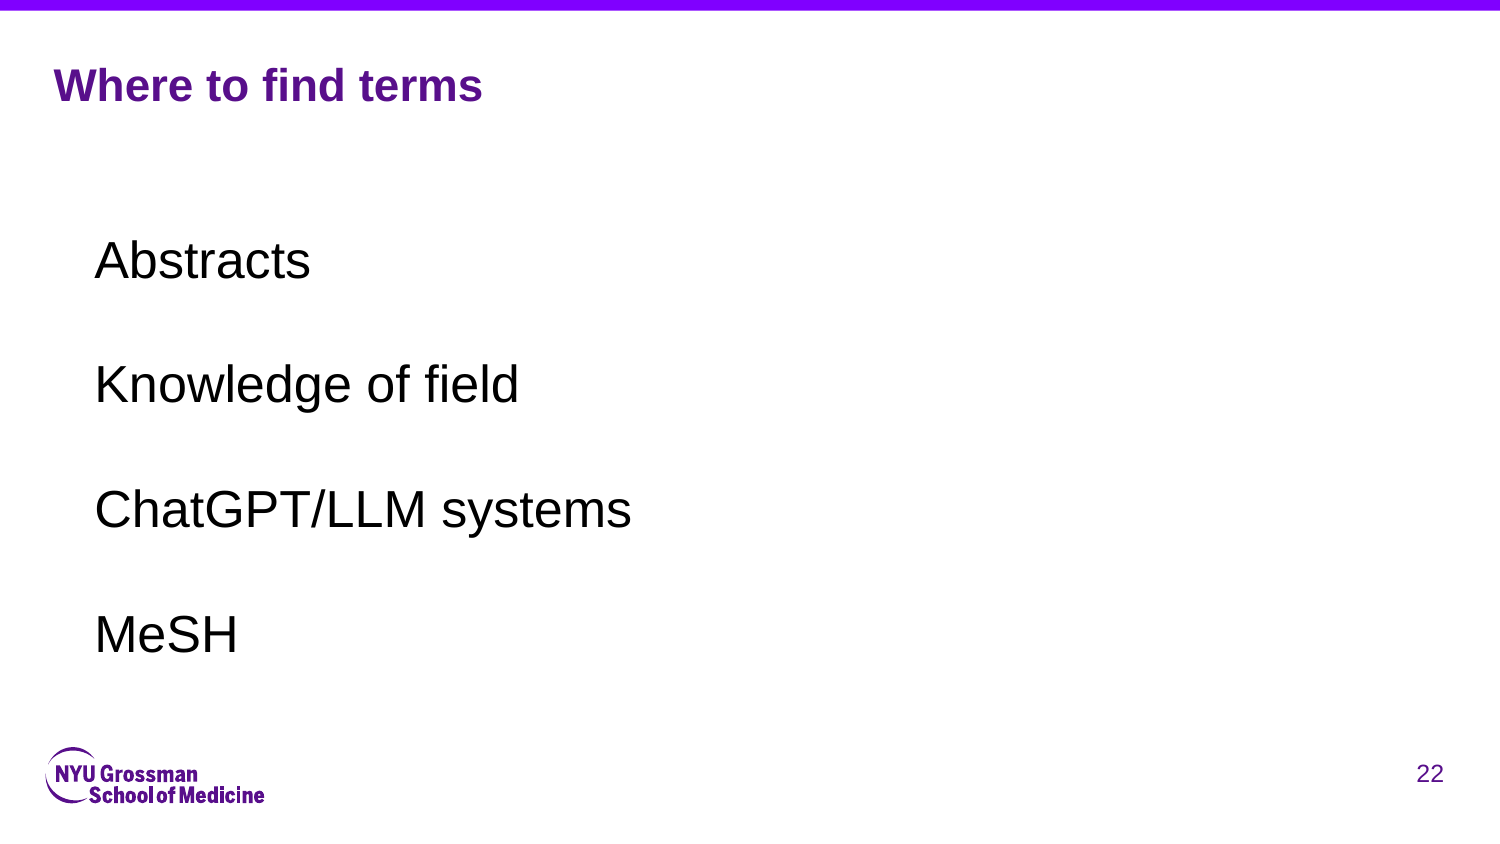

# Where to find terms
Abstracts

Knowledge of field

ChatGPT/LLM systems

MeSH
22